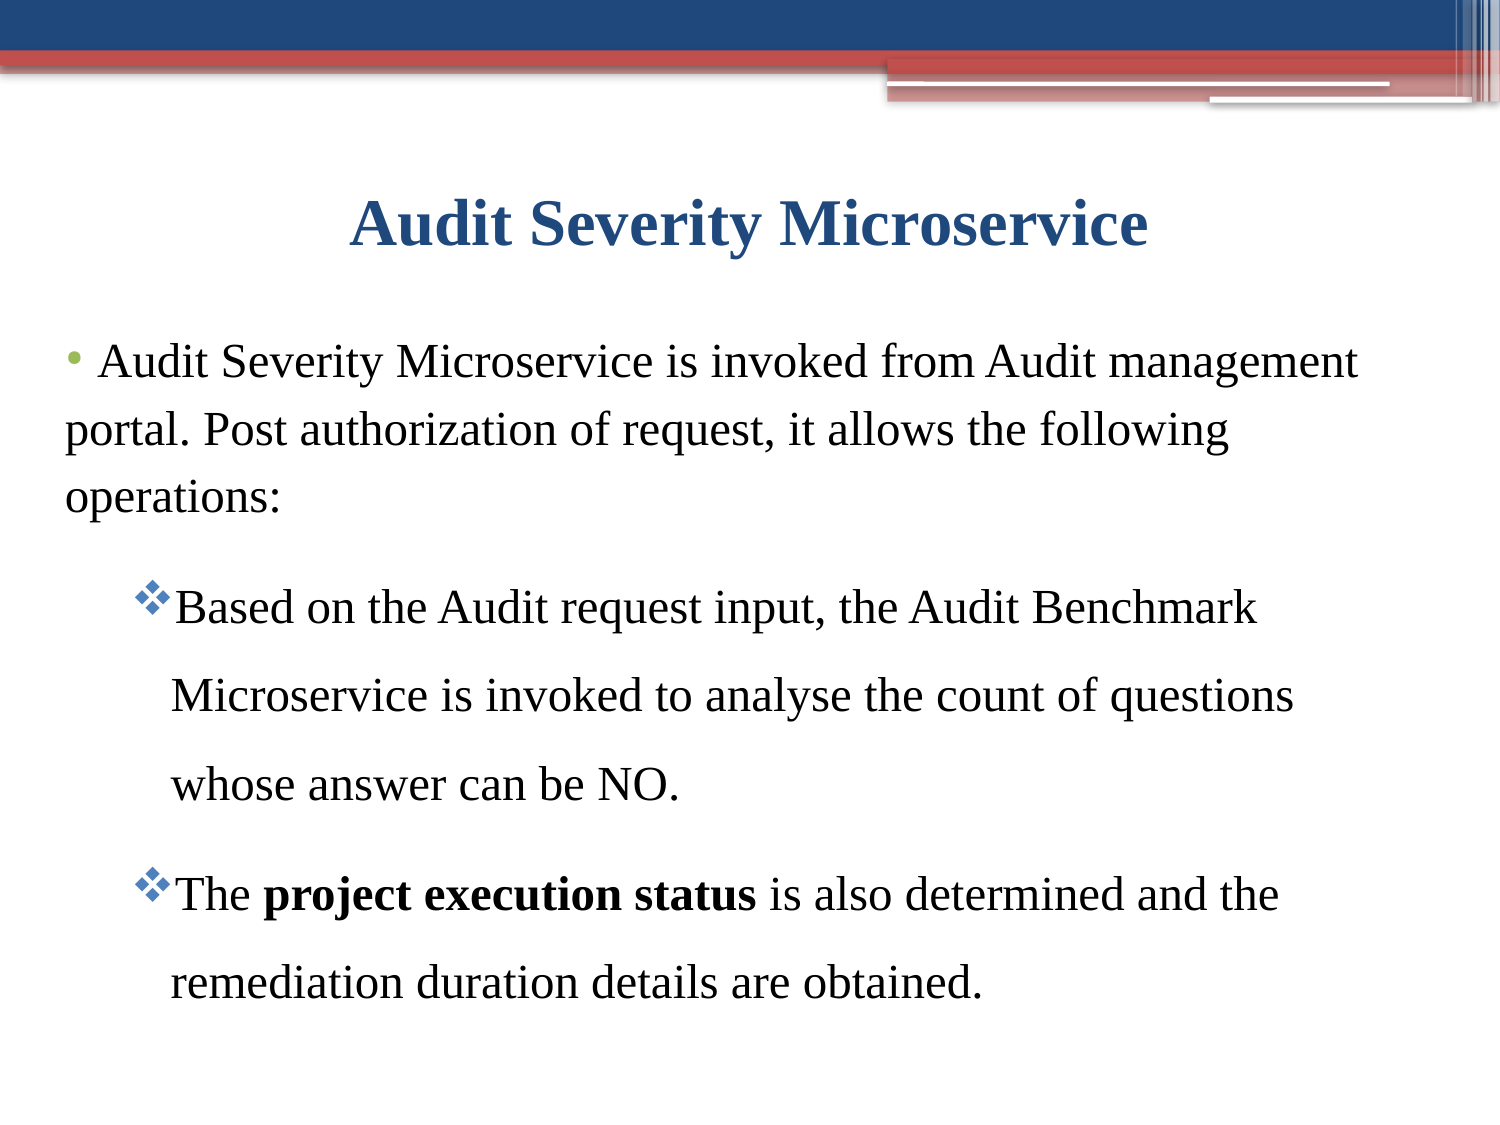

# Audit Severity Microservice
 Audit Severity Microservice is invoked from Audit management portal. Post authorization of request, it allows the following operations:
Based on the Audit request input, the Audit Benchmark Microservice is invoked to analyse the count of questions whose answer can be NO.
The project execution status is also determined and the remediation duration details are obtained.